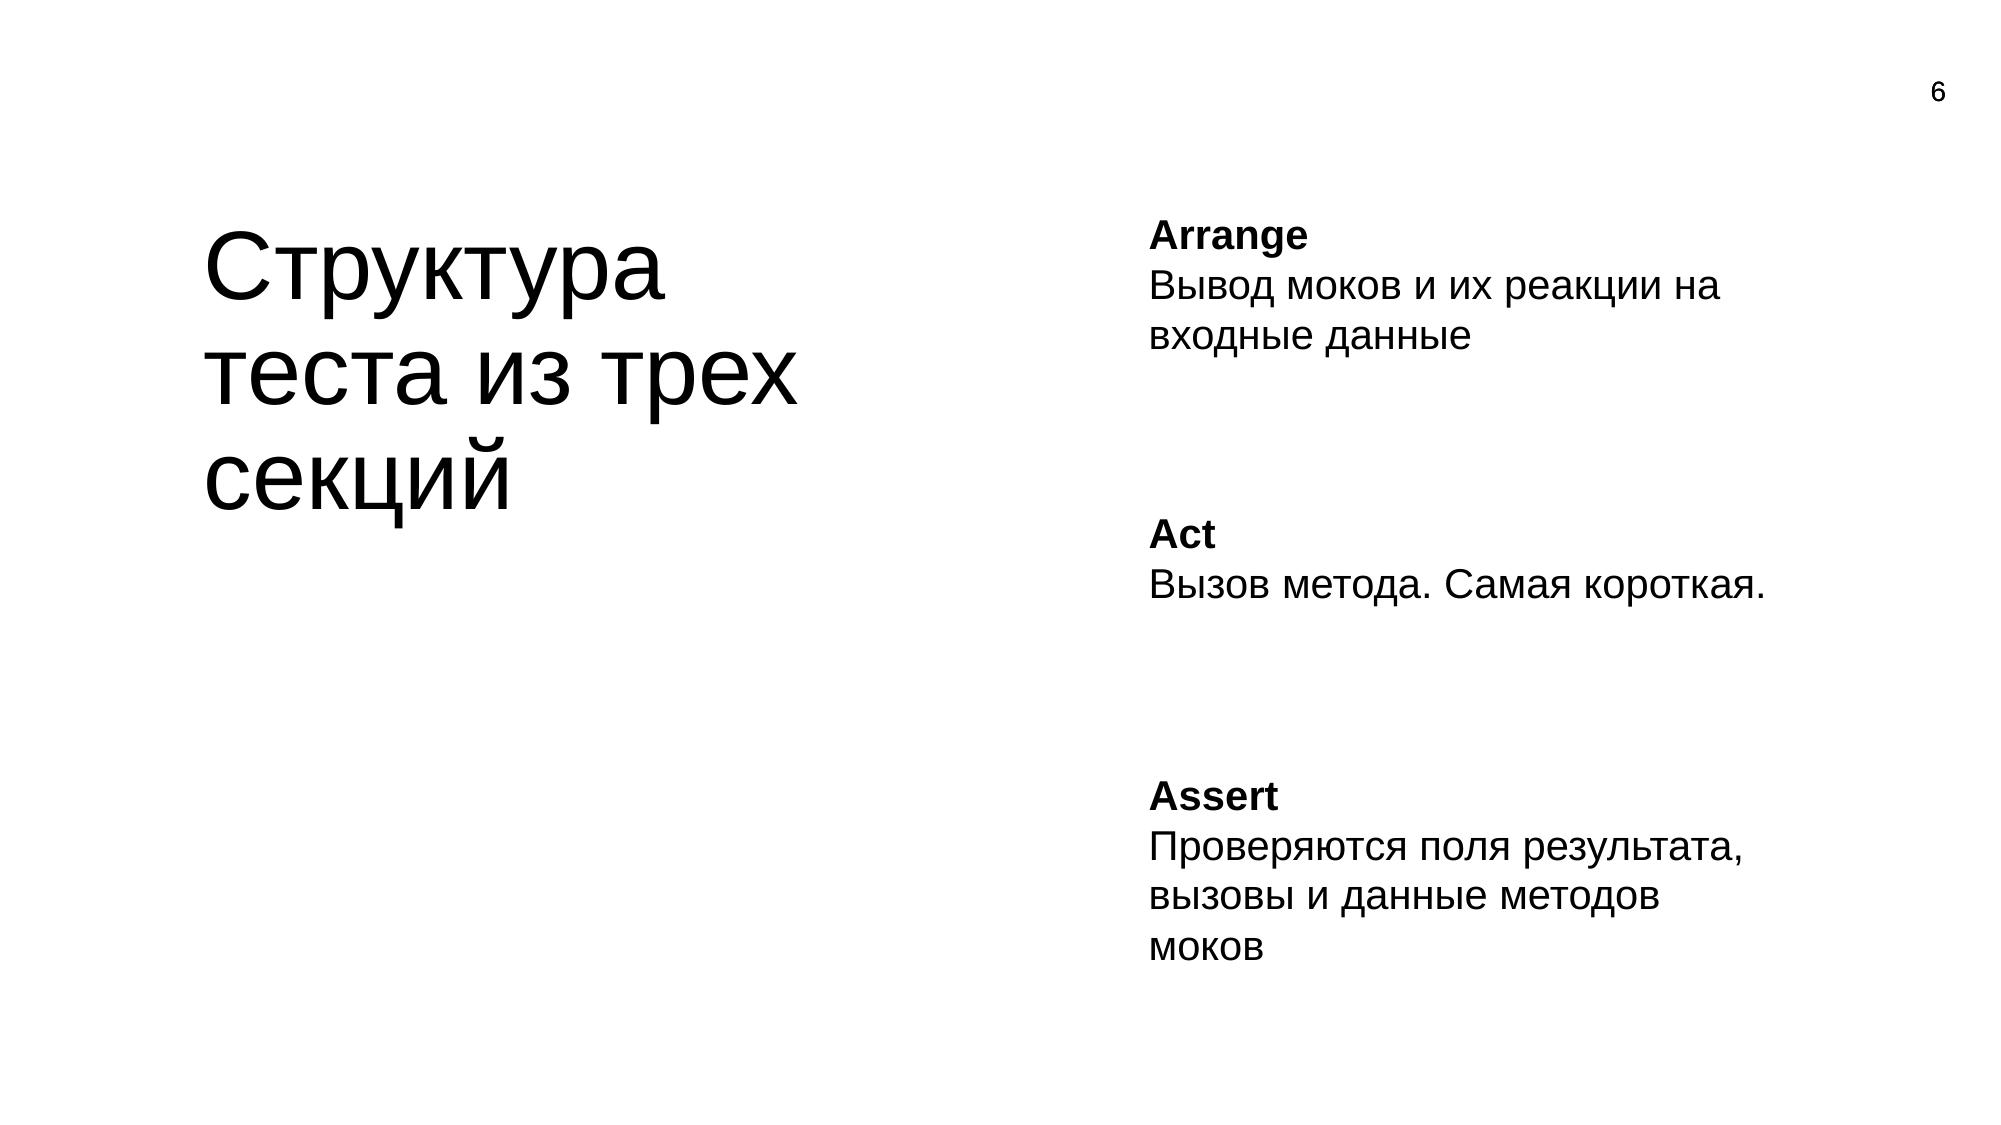

Arrange
Вывод моков и их реакции на входные данные
Структура теста из трех секций
Act
Вызов метода. Самая короткая.

Assert
Проверяются поля результата, вызовы и данные методов моков